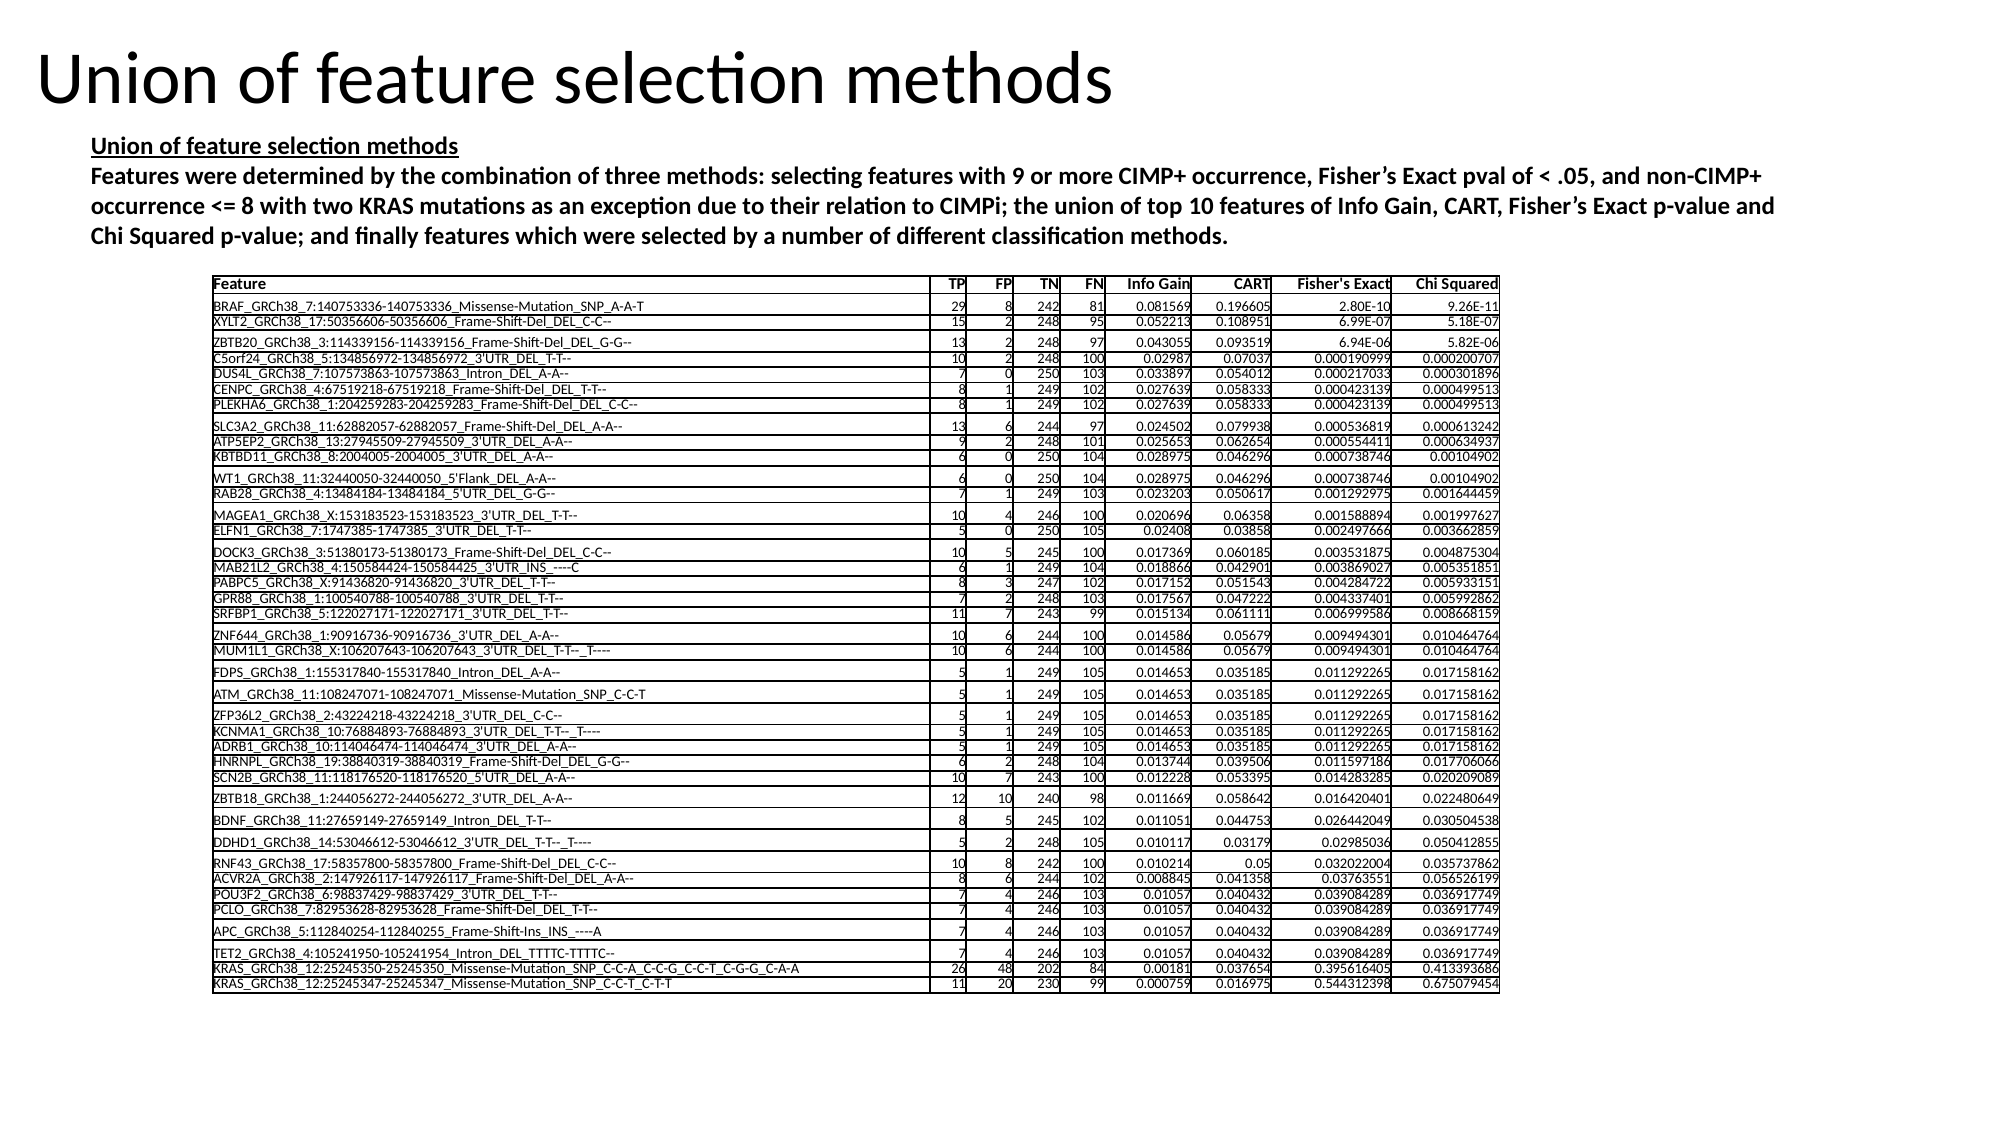

# Union of feature selection methods
Union of feature selection methods
Features were determined by the combination of three methods: selecting features with 9 or more CIMP+ occurrence, Fisher’s Exact pval of < .05, and non-CIMP+ occurrence <= 8 with two KRAS mutations as an exception due to their relation to CIMPi; the union of top 10 features of Info Gain, CART, Fisher’s Exact p-value and Chi Squared p-value; and finally features which were selected by a number of different classification methods.
| Feature | TP | FP | TN | FN | Info Gain | CART | Fisher's Exact | Chi Squared |
| --- | --- | --- | --- | --- | --- | --- | --- | --- |
| BRAF\_GRCh38\_7:140753336-140753336\_Missense-Mutation\_SNP\_A-A-T | 29 | 8 | 242 | 81 | 0.081569 | 0.196605 | 2.80E-10 | 9.26E-11 |
| XYLT2\_GRCh38\_17:50356606-50356606\_Frame-Shift-Del\_DEL\_C-C-- | 15 | 2 | 248 | 95 | 0.052213 | 0.108951 | 6.99E-07 | 5.18E-07 |
| ZBTB20\_GRCh38\_3:114339156-114339156\_Frame-Shift-Del\_DEL\_G-G-- | 13 | 2 | 248 | 97 | 0.043055 | 0.093519 | 6.94E-06 | 5.82E-06 |
| C5orf24\_GRCh38\_5:134856972-134856972\_3'UTR\_DEL\_T-T-- | 10 | 2 | 248 | 100 | 0.02987 | 0.07037 | 0.000190999 | 0.000200707 |
| DUS4L\_GRCh38\_7:107573863-107573863\_Intron\_DEL\_A-A-- | 7 | 0 | 250 | 103 | 0.033897 | 0.054012 | 0.000217033 | 0.000301896 |
| CENPC\_GRCh38\_4:67519218-67519218\_Frame-Shift-Del\_DEL\_T-T-- | 8 | 1 | 249 | 102 | 0.027639 | 0.058333 | 0.000423139 | 0.000499513 |
| PLEKHA6\_GRCh38\_1:204259283-204259283\_Frame-Shift-Del\_DEL\_C-C-- | 8 | 1 | 249 | 102 | 0.027639 | 0.058333 | 0.000423139 | 0.000499513 |
| SLC3A2\_GRCh38\_11:62882057-62882057\_Frame-Shift-Del\_DEL\_A-A-- | 13 | 6 | 244 | 97 | 0.024502 | 0.079938 | 0.000536819 | 0.000613242 |
| ATP5EP2\_GRCh38\_13:27945509-27945509\_3'UTR\_DEL\_A-A-- | 9 | 2 | 248 | 101 | 0.025653 | 0.062654 | 0.000554411 | 0.000634937 |
| KBTBD11\_GRCh38\_8:2004005-2004005\_3'UTR\_DEL\_A-A-- | 6 | 0 | 250 | 104 | 0.028975 | 0.046296 | 0.000738746 | 0.00104902 |
| WT1\_GRCh38\_11:32440050-32440050\_5'Flank\_DEL\_A-A-- | 6 | 0 | 250 | 104 | 0.028975 | 0.046296 | 0.000738746 | 0.00104902 |
| RAB28\_GRCh38\_4:13484184-13484184\_5'UTR\_DEL\_G-G-- | 7 | 1 | 249 | 103 | 0.023203 | 0.050617 | 0.001292975 | 0.001644459 |
| MAGEA1\_GRCh38\_X:153183523-153183523\_3'UTR\_DEL\_T-T-- | 10 | 4 | 246 | 100 | 0.020696 | 0.06358 | 0.001588894 | 0.001997627 |
| ELFN1\_GRCh38\_7:1747385-1747385\_3'UTR\_DEL\_T-T-- | 5 | 0 | 250 | 105 | 0.02408 | 0.03858 | 0.002497666 | 0.003662859 |
| DOCK3\_GRCh38\_3:51380173-51380173\_Frame-Shift-Del\_DEL\_C-C-- | 10 | 5 | 245 | 100 | 0.017369 | 0.060185 | 0.003531875 | 0.004875304 |
| MAB21L2\_GRCh38\_4:150584424-150584425\_3'UTR\_INS\_----C | 6 | 1 | 249 | 104 | 0.018866 | 0.042901 | 0.003869027 | 0.005351851 |
| PABPC5\_GRCh38\_X:91436820-91436820\_3'UTR\_DEL\_T-T-- | 8 | 3 | 247 | 102 | 0.017152 | 0.051543 | 0.004284722 | 0.005933151 |
| GPR88\_GRCh38\_1:100540788-100540788\_3'UTR\_DEL\_T-T-- | 7 | 2 | 248 | 103 | 0.017567 | 0.047222 | 0.004337401 | 0.005992862 |
| SRFBP1\_GRCh38\_5:122027171-122027171\_3'UTR\_DEL\_T-T-- | 11 | 7 | 243 | 99 | 0.015134 | 0.061111 | 0.006999586 | 0.008668159 |
| ZNF644\_GRCh38\_1:90916736-90916736\_3'UTR\_DEL\_A-A-- | 10 | 6 | 244 | 100 | 0.014586 | 0.05679 | 0.009494301 | 0.010464764 |
| MUM1L1\_GRCh38\_X:106207643-106207643\_3'UTR\_DEL\_T-T--\_T---- | 10 | 6 | 244 | 100 | 0.014586 | 0.05679 | 0.009494301 | 0.010464764 |
| FDPS\_GRCh38\_1:155317840-155317840\_Intron\_DEL\_A-A-- | 5 | 1 | 249 | 105 | 0.014653 | 0.035185 | 0.011292265 | 0.017158162 |
| ATM\_GRCh38\_11:108247071-108247071\_Missense-Mutation\_SNP\_C-C-T | 5 | 1 | 249 | 105 | 0.014653 | 0.035185 | 0.011292265 | 0.017158162 |
| ZFP36L2\_GRCh38\_2:43224218-43224218\_3'UTR\_DEL\_C-C-- | 5 | 1 | 249 | 105 | 0.014653 | 0.035185 | 0.011292265 | 0.017158162 |
| KCNMA1\_GRCh38\_10:76884893-76884893\_3'UTR\_DEL\_T-T--\_T---- | 5 | 1 | 249 | 105 | 0.014653 | 0.035185 | 0.011292265 | 0.017158162 |
| ADRB1\_GRCh38\_10:114046474-114046474\_3'UTR\_DEL\_A-A-- | 5 | 1 | 249 | 105 | 0.014653 | 0.035185 | 0.011292265 | 0.017158162 |
| HNRNPL\_GRCh38\_19:38840319-38840319\_Frame-Shift-Del\_DEL\_G-G-- | 6 | 2 | 248 | 104 | 0.013744 | 0.039506 | 0.011597186 | 0.017706066 |
| SCN2B\_GRCh38\_11:118176520-118176520\_5'UTR\_DEL\_A-A-- | 10 | 7 | 243 | 100 | 0.012228 | 0.053395 | 0.014283285 | 0.020209089 |
| ZBTB18\_GRCh38\_1:244056272-244056272\_3'UTR\_DEL\_A-A-- | 12 | 10 | 240 | 98 | 0.011669 | 0.058642 | 0.016420401 | 0.022480649 |
| BDNF\_GRCh38\_11:27659149-27659149\_Intron\_DEL\_T-T-- | 8 | 5 | 245 | 102 | 0.011051 | 0.044753 | 0.026442049 | 0.030504538 |
| DDHD1\_GRCh38\_14:53046612-53046612\_3'UTR\_DEL\_T-T--\_T---- | 5 | 2 | 248 | 105 | 0.010117 | 0.03179 | 0.02985036 | 0.050412855 |
| RNF43\_GRCh38\_17:58357800-58357800\_Frame-Shift-Del\_DEL\_C-C-- | 10 | 8 | 242 | 100 | 0.010214 | 0.05 | 0.032022004 | 0.035737862 |
| ACVR2A\_GRCh38\_2:147926117-147926117\_Frame-Shift-Del\_DEL\_A-A-- | 8 | 6 | 244 | 102 | 0.008845 | 0.041358 | 0.03763551 | 0.056526199 |
| POU3F2\_GRCh38\_6:98837429-98837429\_3'UTR\_DEL\_T-T-- | 7 | 4 | 246 | 103 | 0.01057 | 0.040432 | 0.039084289 | 0.036917749 |
| PCLO\_GRCh38\_7:82953628-82953628\_Frame-Shift-Del\_DEL\_T-T-- | 7 | 4 | 246 | 103 | 0.01057 | 0.040432 | 0.039084289 | 0.036917749 |
| APC\_GRCh38\_5:112840254-112840255\_Frame-Shift-Ins\_INS\_----A | 7 | 4 | 246 | 103 | 0.01057 | 0.040432 | 0.039084289 | 0.036917749 |
| TET2\_GRCh38\_4:105241950-105241954\_Intron\_DEL\_TTTTC-TTTTC-- | 7 | 4 | 246 | 103 | 0.01057 | 0.040432 | 0.039084289 | 0.036917749 |
| KRAS\_GRCh38\_12:25245350-25245350\_Missense-Mutation\_SNP\_C-C-A\_C-C-G\_C-C-T\_C-G-G\_C-A-A | 26 | 48 | 202 | 84 | 0.00181 | 0.037654 | 0.395616405 | 0.413393686 |
| KRAS\_GRCh38\_12:25245347-25245347\_Missense-Mutation\_SNP\_C-C-T\_C-T-T | 11 | 20 | 230 | 99 | 0.000759 | 0.016975 | 0.544312398 | 0.675079454 |